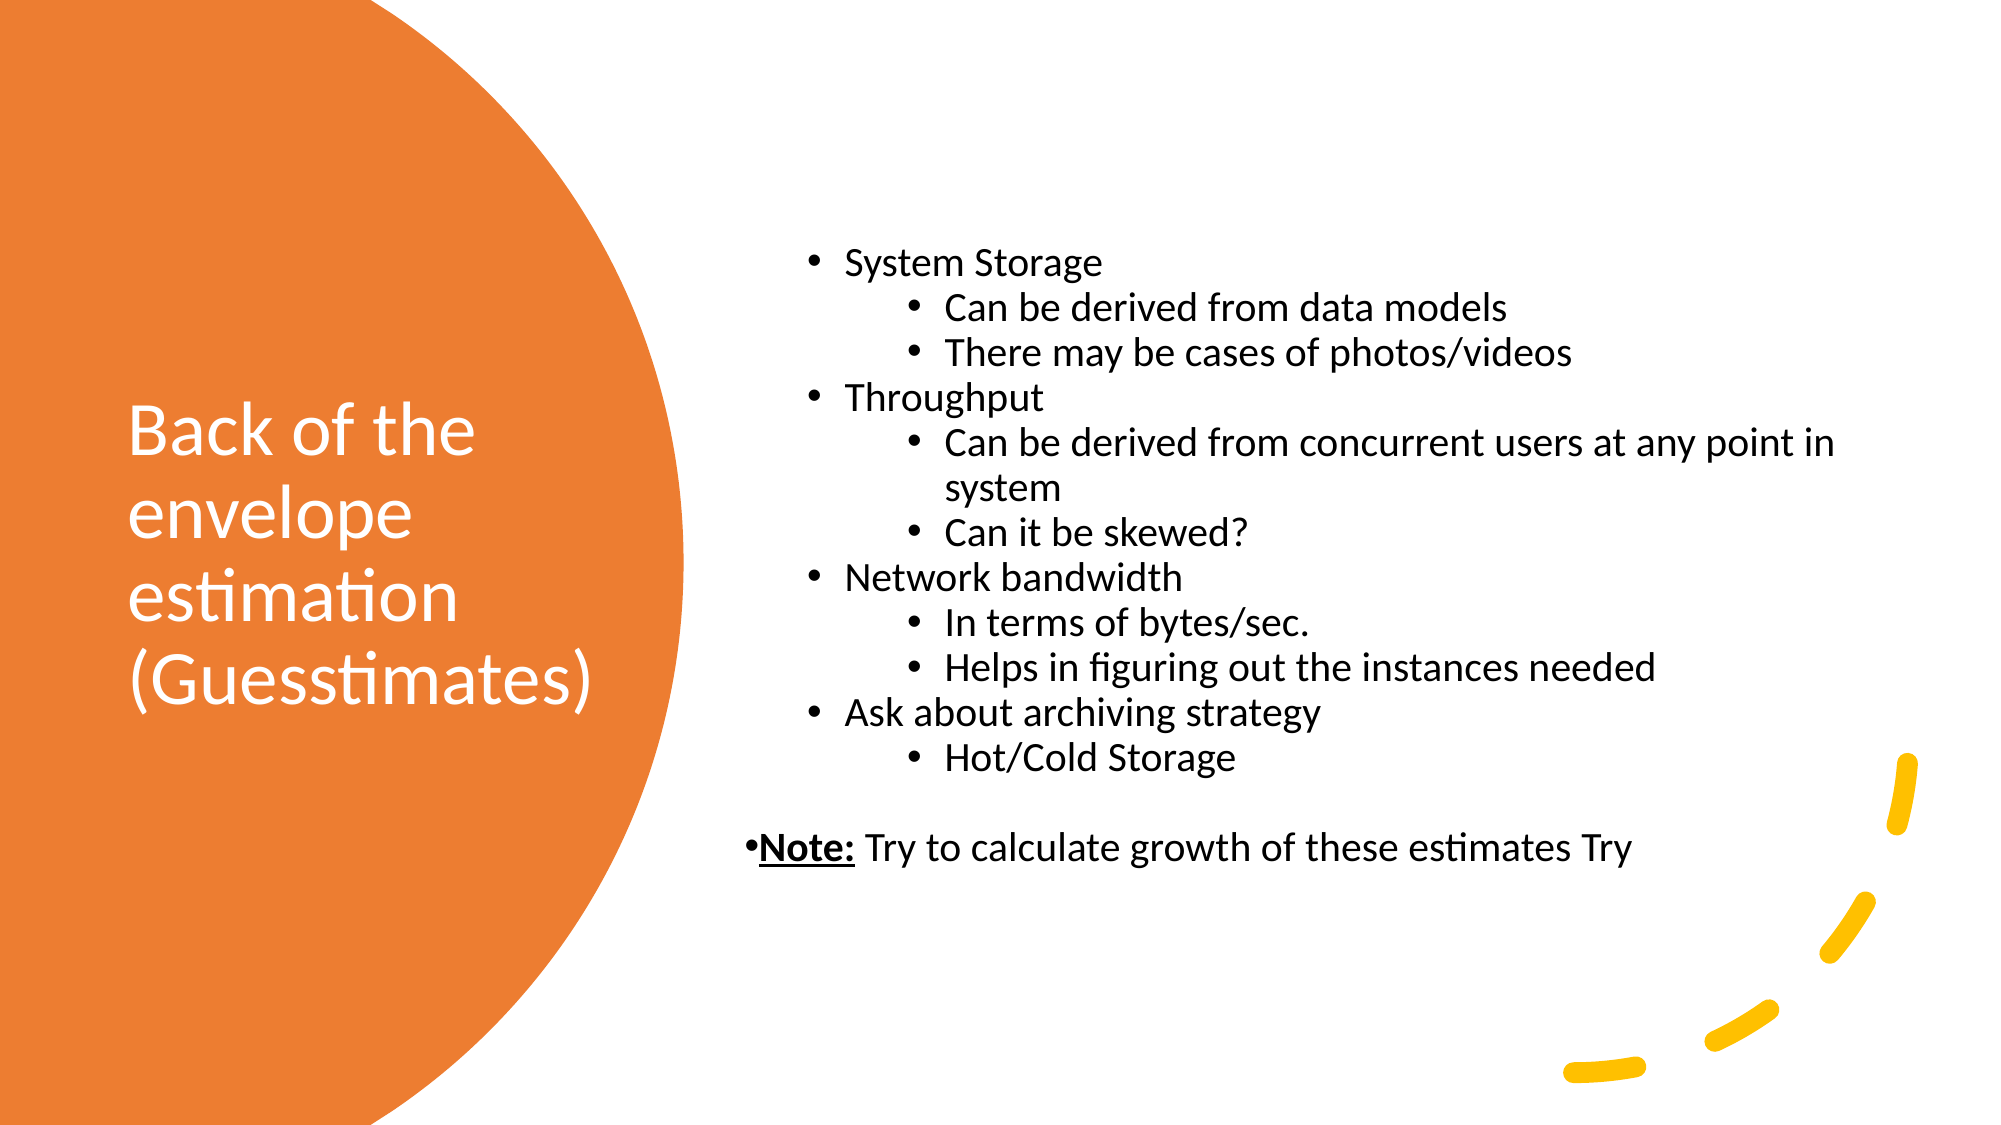

System Storage
Can be derived from data models
There may be cases of photos/videos
Throughput
Can be derived from concurrent users at any point in system
Can it be skewed?
Network bandwidth
In terms of bytes/sec.
Helps in figuring out the instances needed
Ask about archiving strategy
Hot/Cold Storage
Note: Try to calculate growth of these estimates Try
# Back of the envelope estimation (Guesstimates)